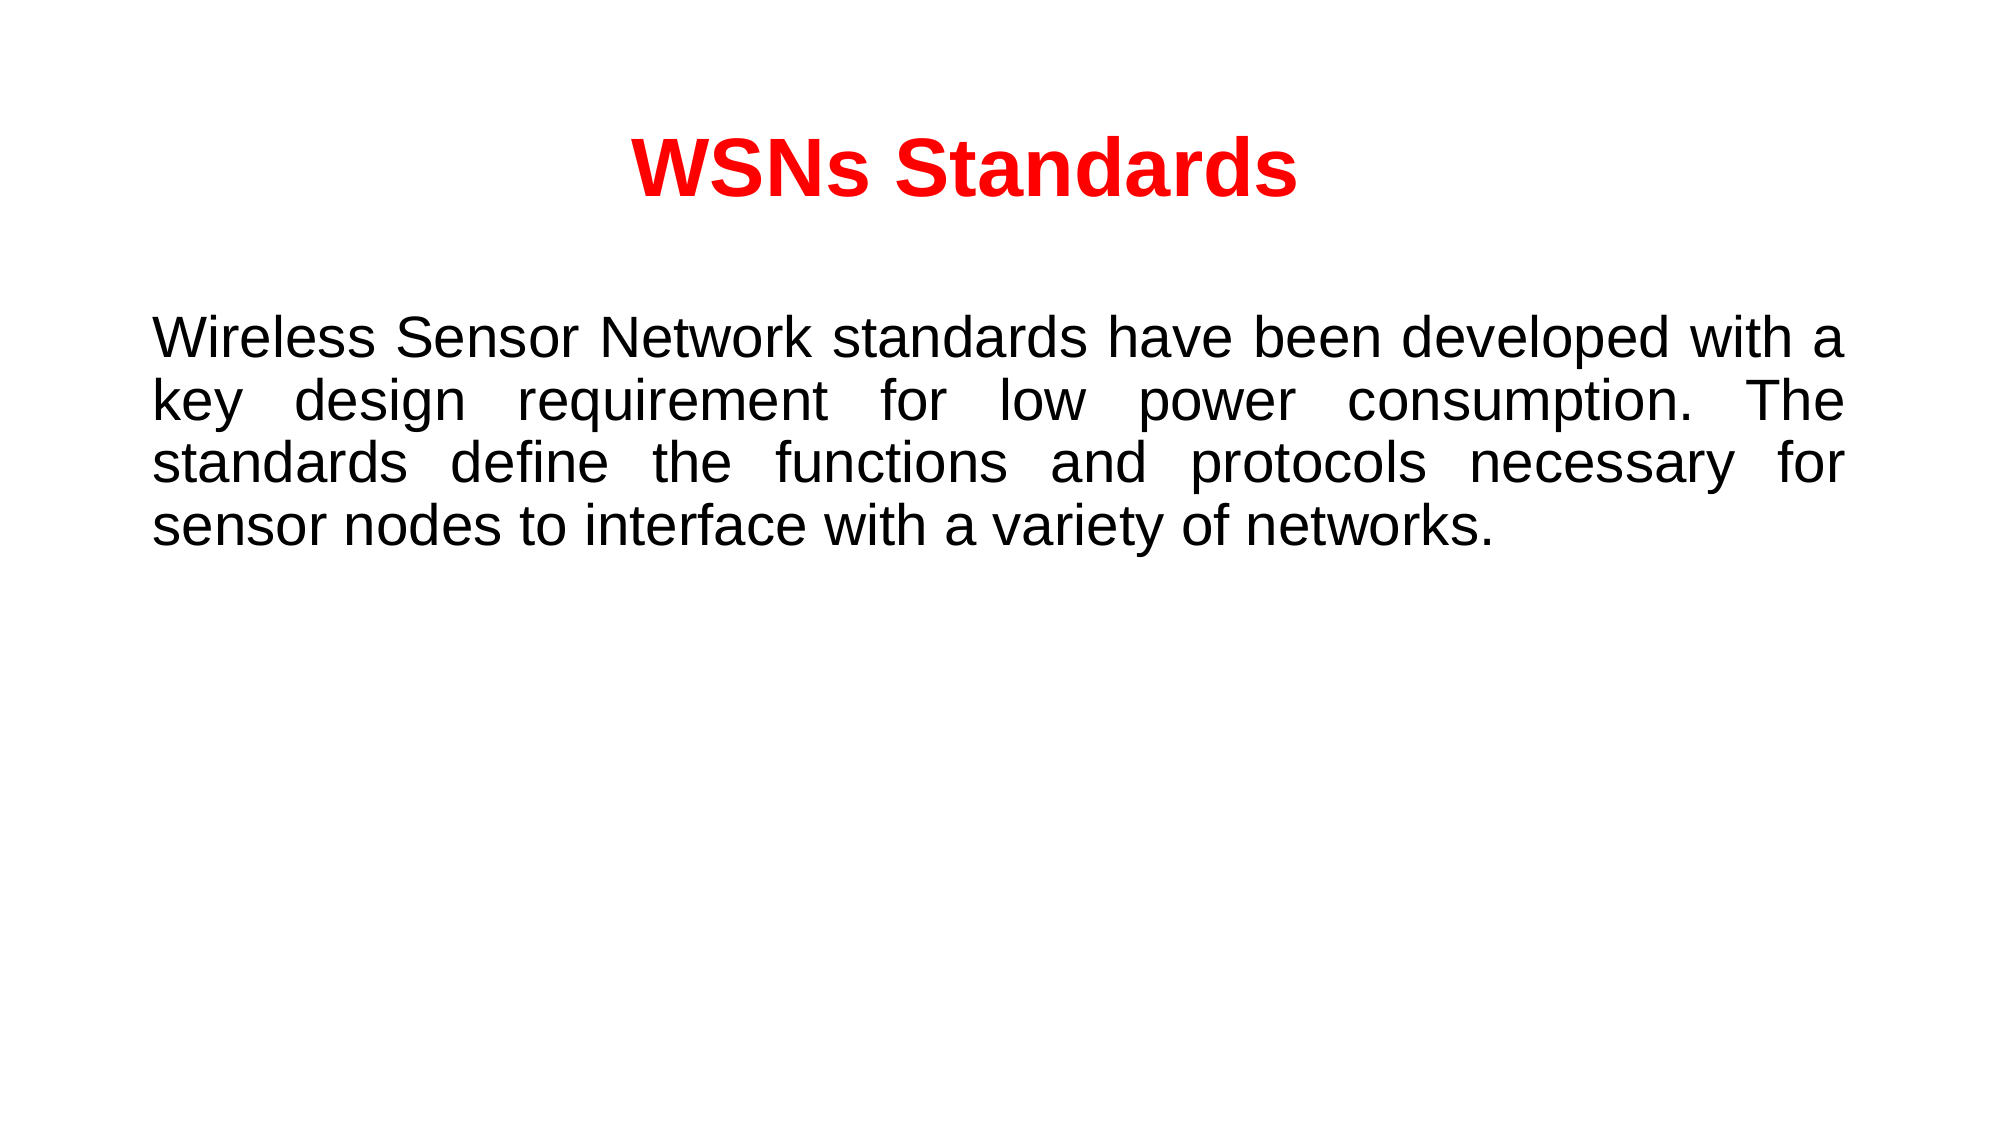

# WSNs Standards
Wireless Sensor Network standards have been developed with a key design requirement for low power consumption. The standards define the functions and protocols necessary for sensor nodes to interface with a variety of networks.